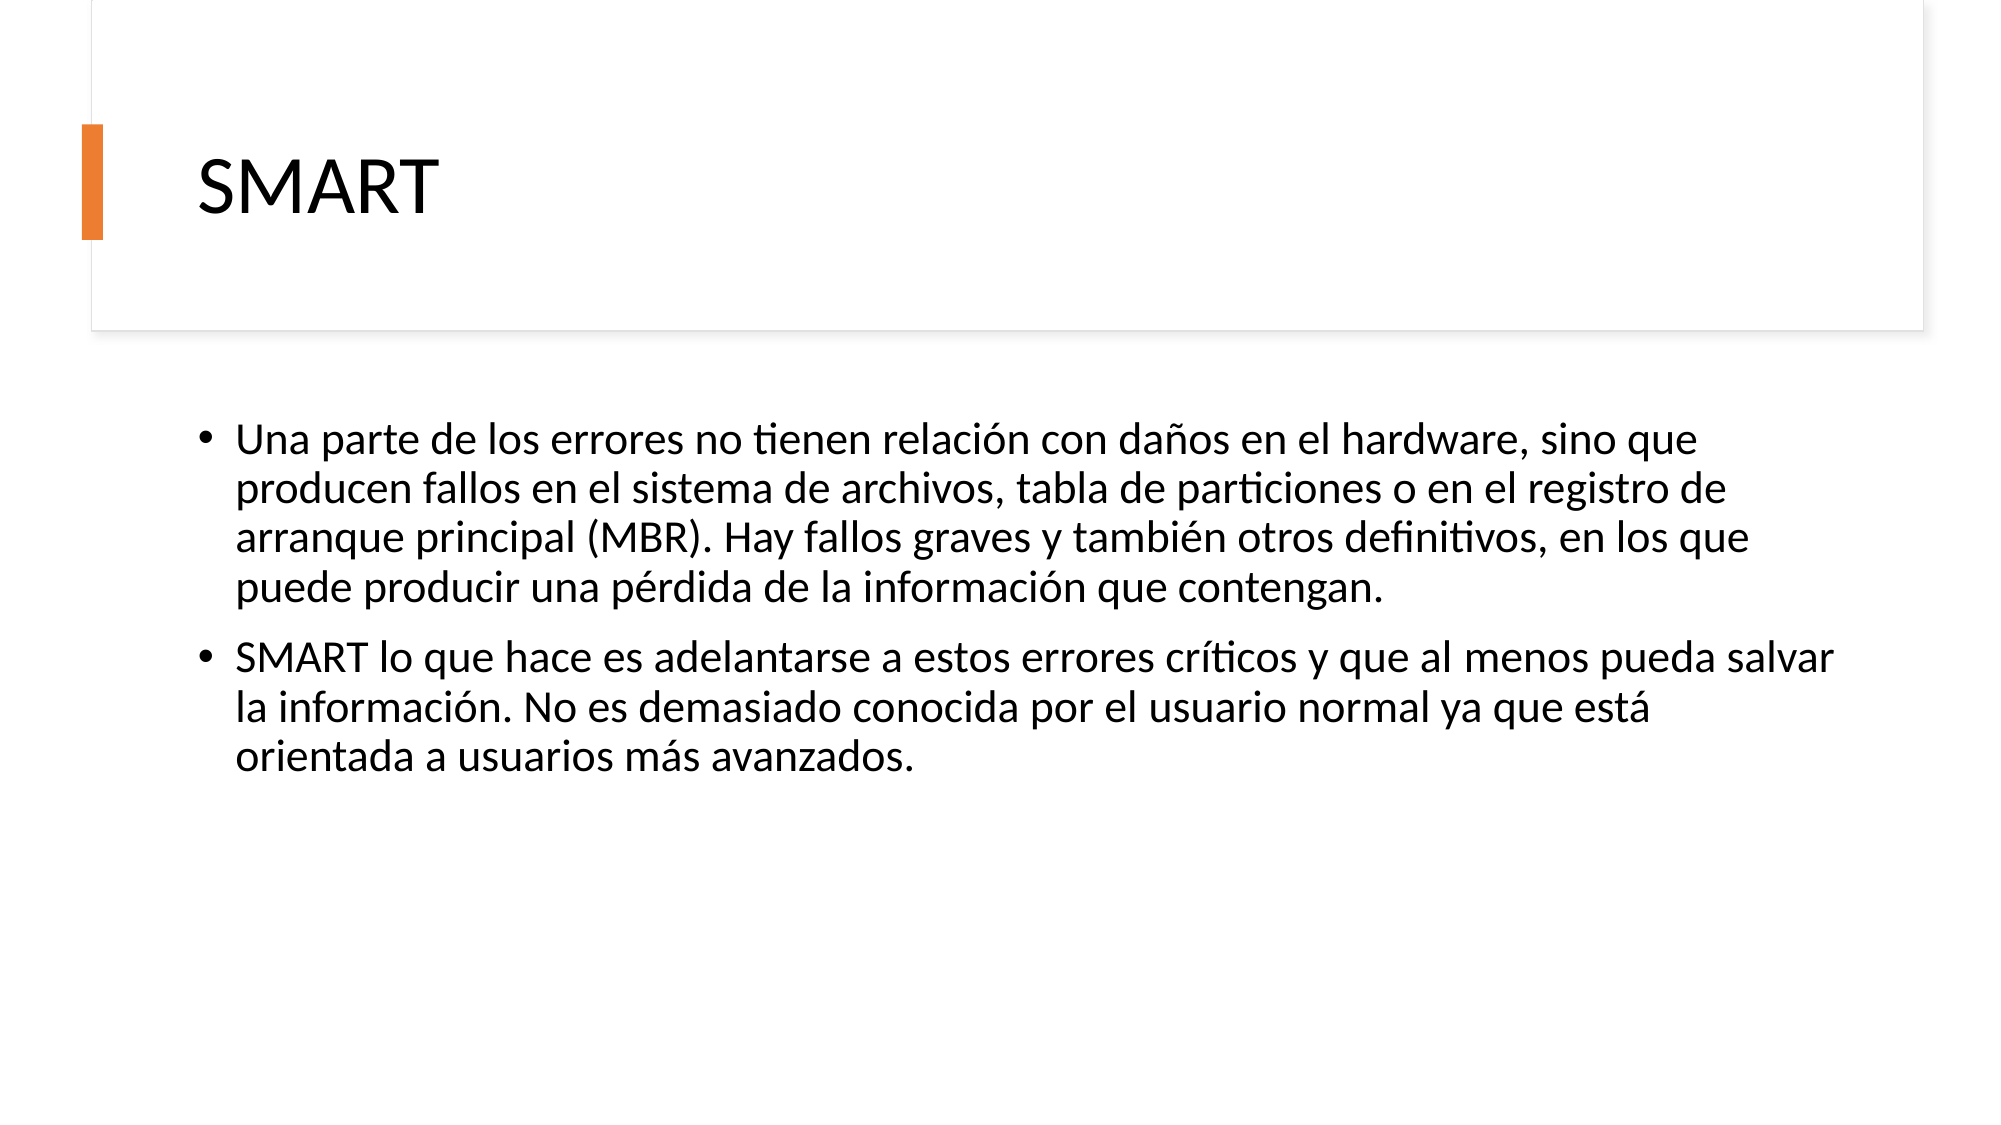

# SMART

Una parte de los errores no tienen relación con daños en el hardware, sino que producen fallos en el sistema de archivos, tabla de particiones o en el registro de arranque principal (MBR). Hay fallos graves y también otros definitivos, en los que puede producir una pérdida de la información que contengan.
SMART lo que hace es adelantarse a estos errores críticos y que al menos pueda salvar la información. No es demasiado conocida por el usuario normal ya que está orientada a usuarios más avanzados.